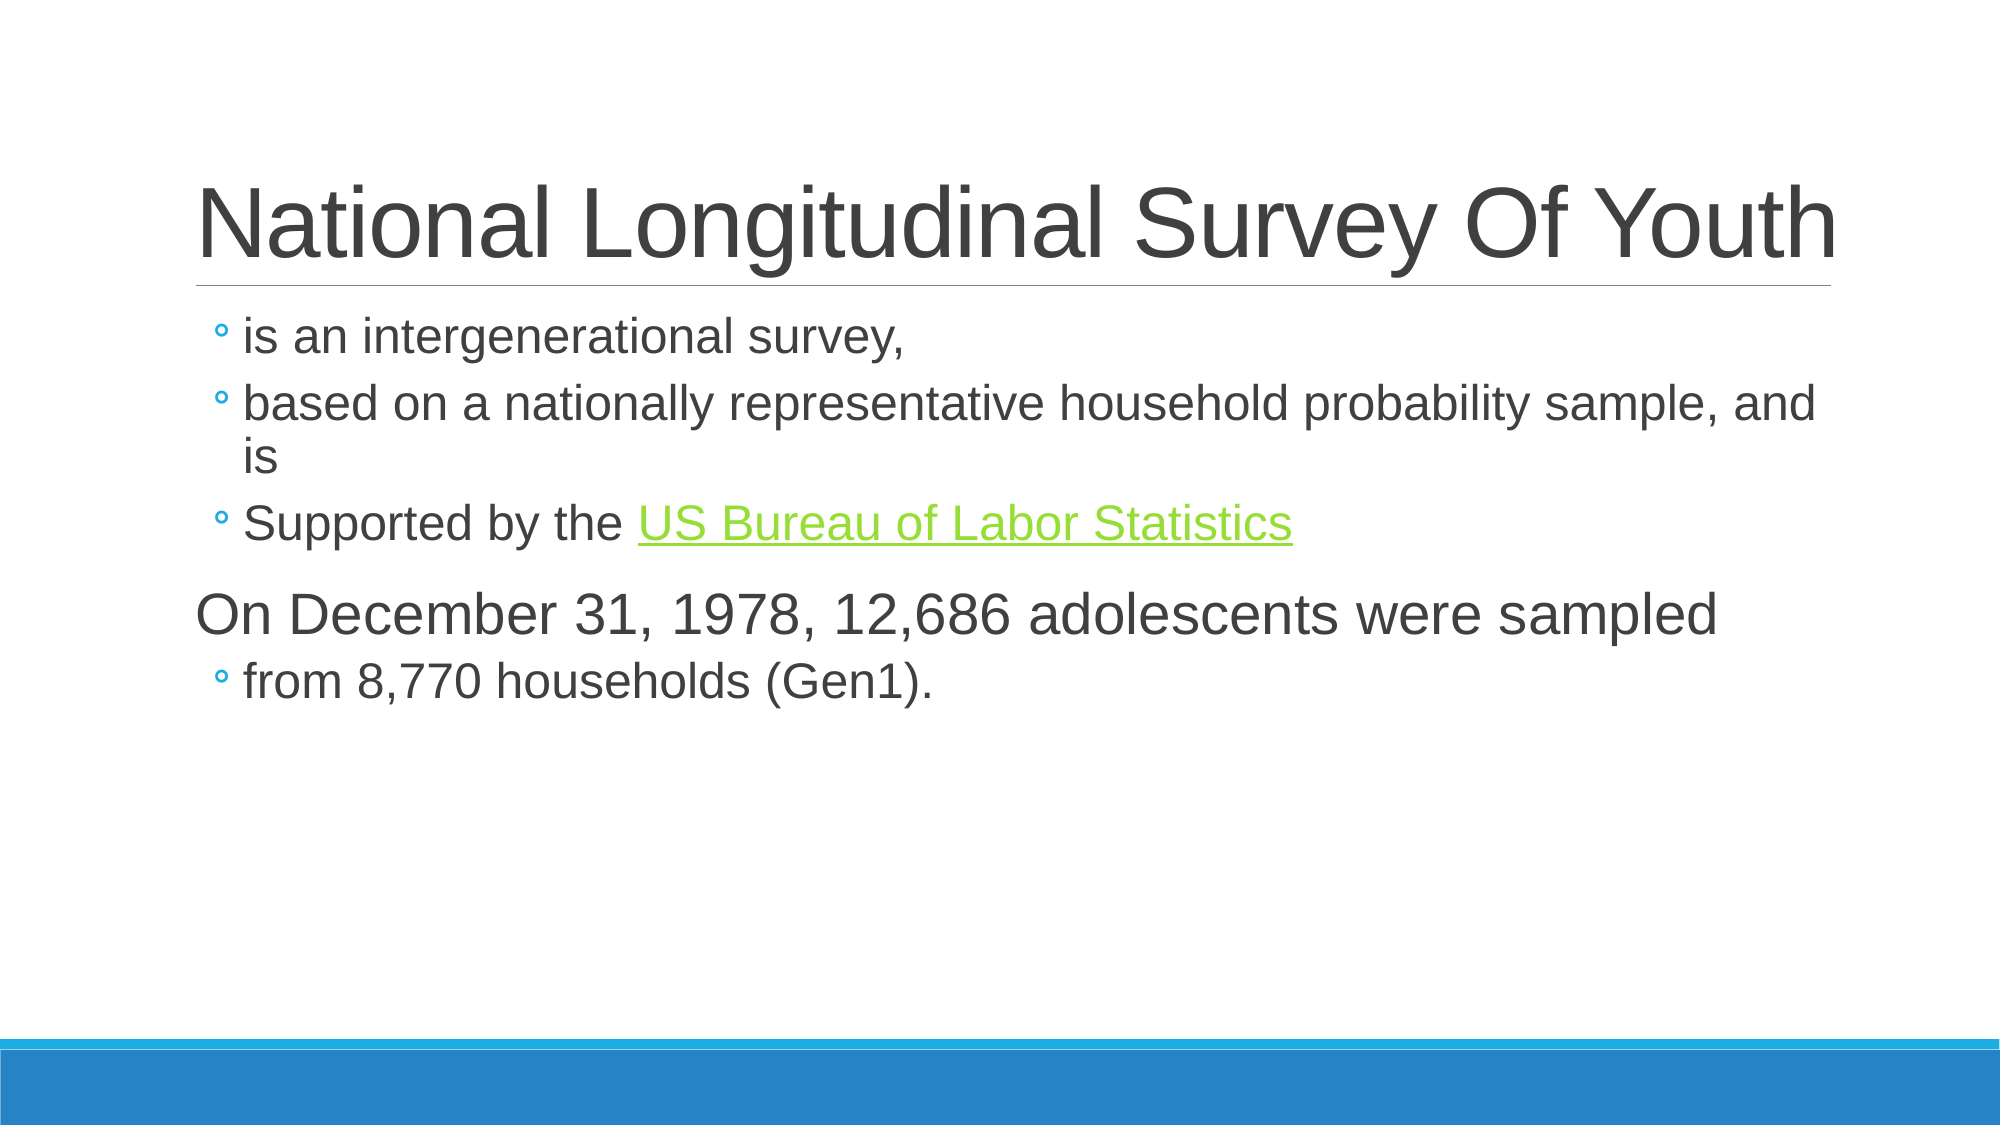

# National Longitudinal Survey Of Youth
is an intergenerational survey,
based on a nationally representative household probability sample, and is
Supported by the US Bureau of Labor Statistics
On December 31, 1978, 12,686 adolescents were sampled
from 8,770 households (Gen1).